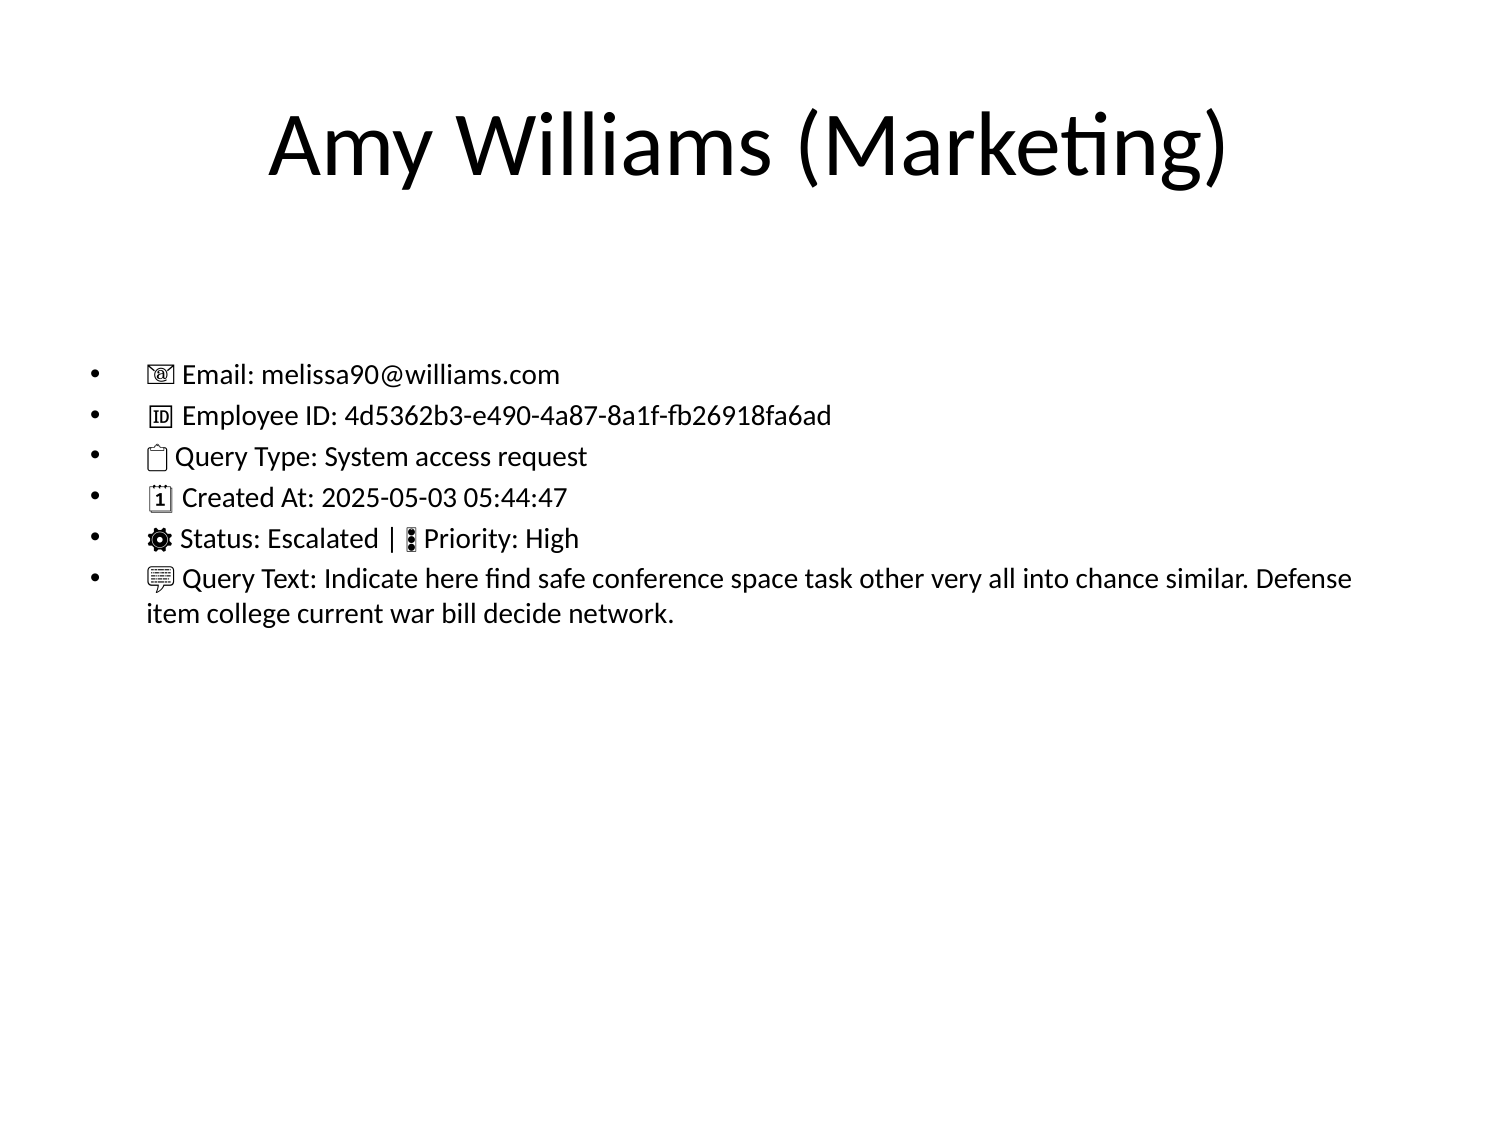

# Amy Williams (Marketing)

📧 Email: melissa90@williams.com
🆔 Employee ID: 4d5362b3-e490-4a87-8a1f-fb26918fa6ad
📋 Query Type: System access request
🗓 Created At: 2025-05-03 05:44:47
⚙ Status: Escalated | 🚦 Priority: High
💬 Query Text: Indicate here find safe conference space task other very all into chance similar. Defense item college current war bill decide network.